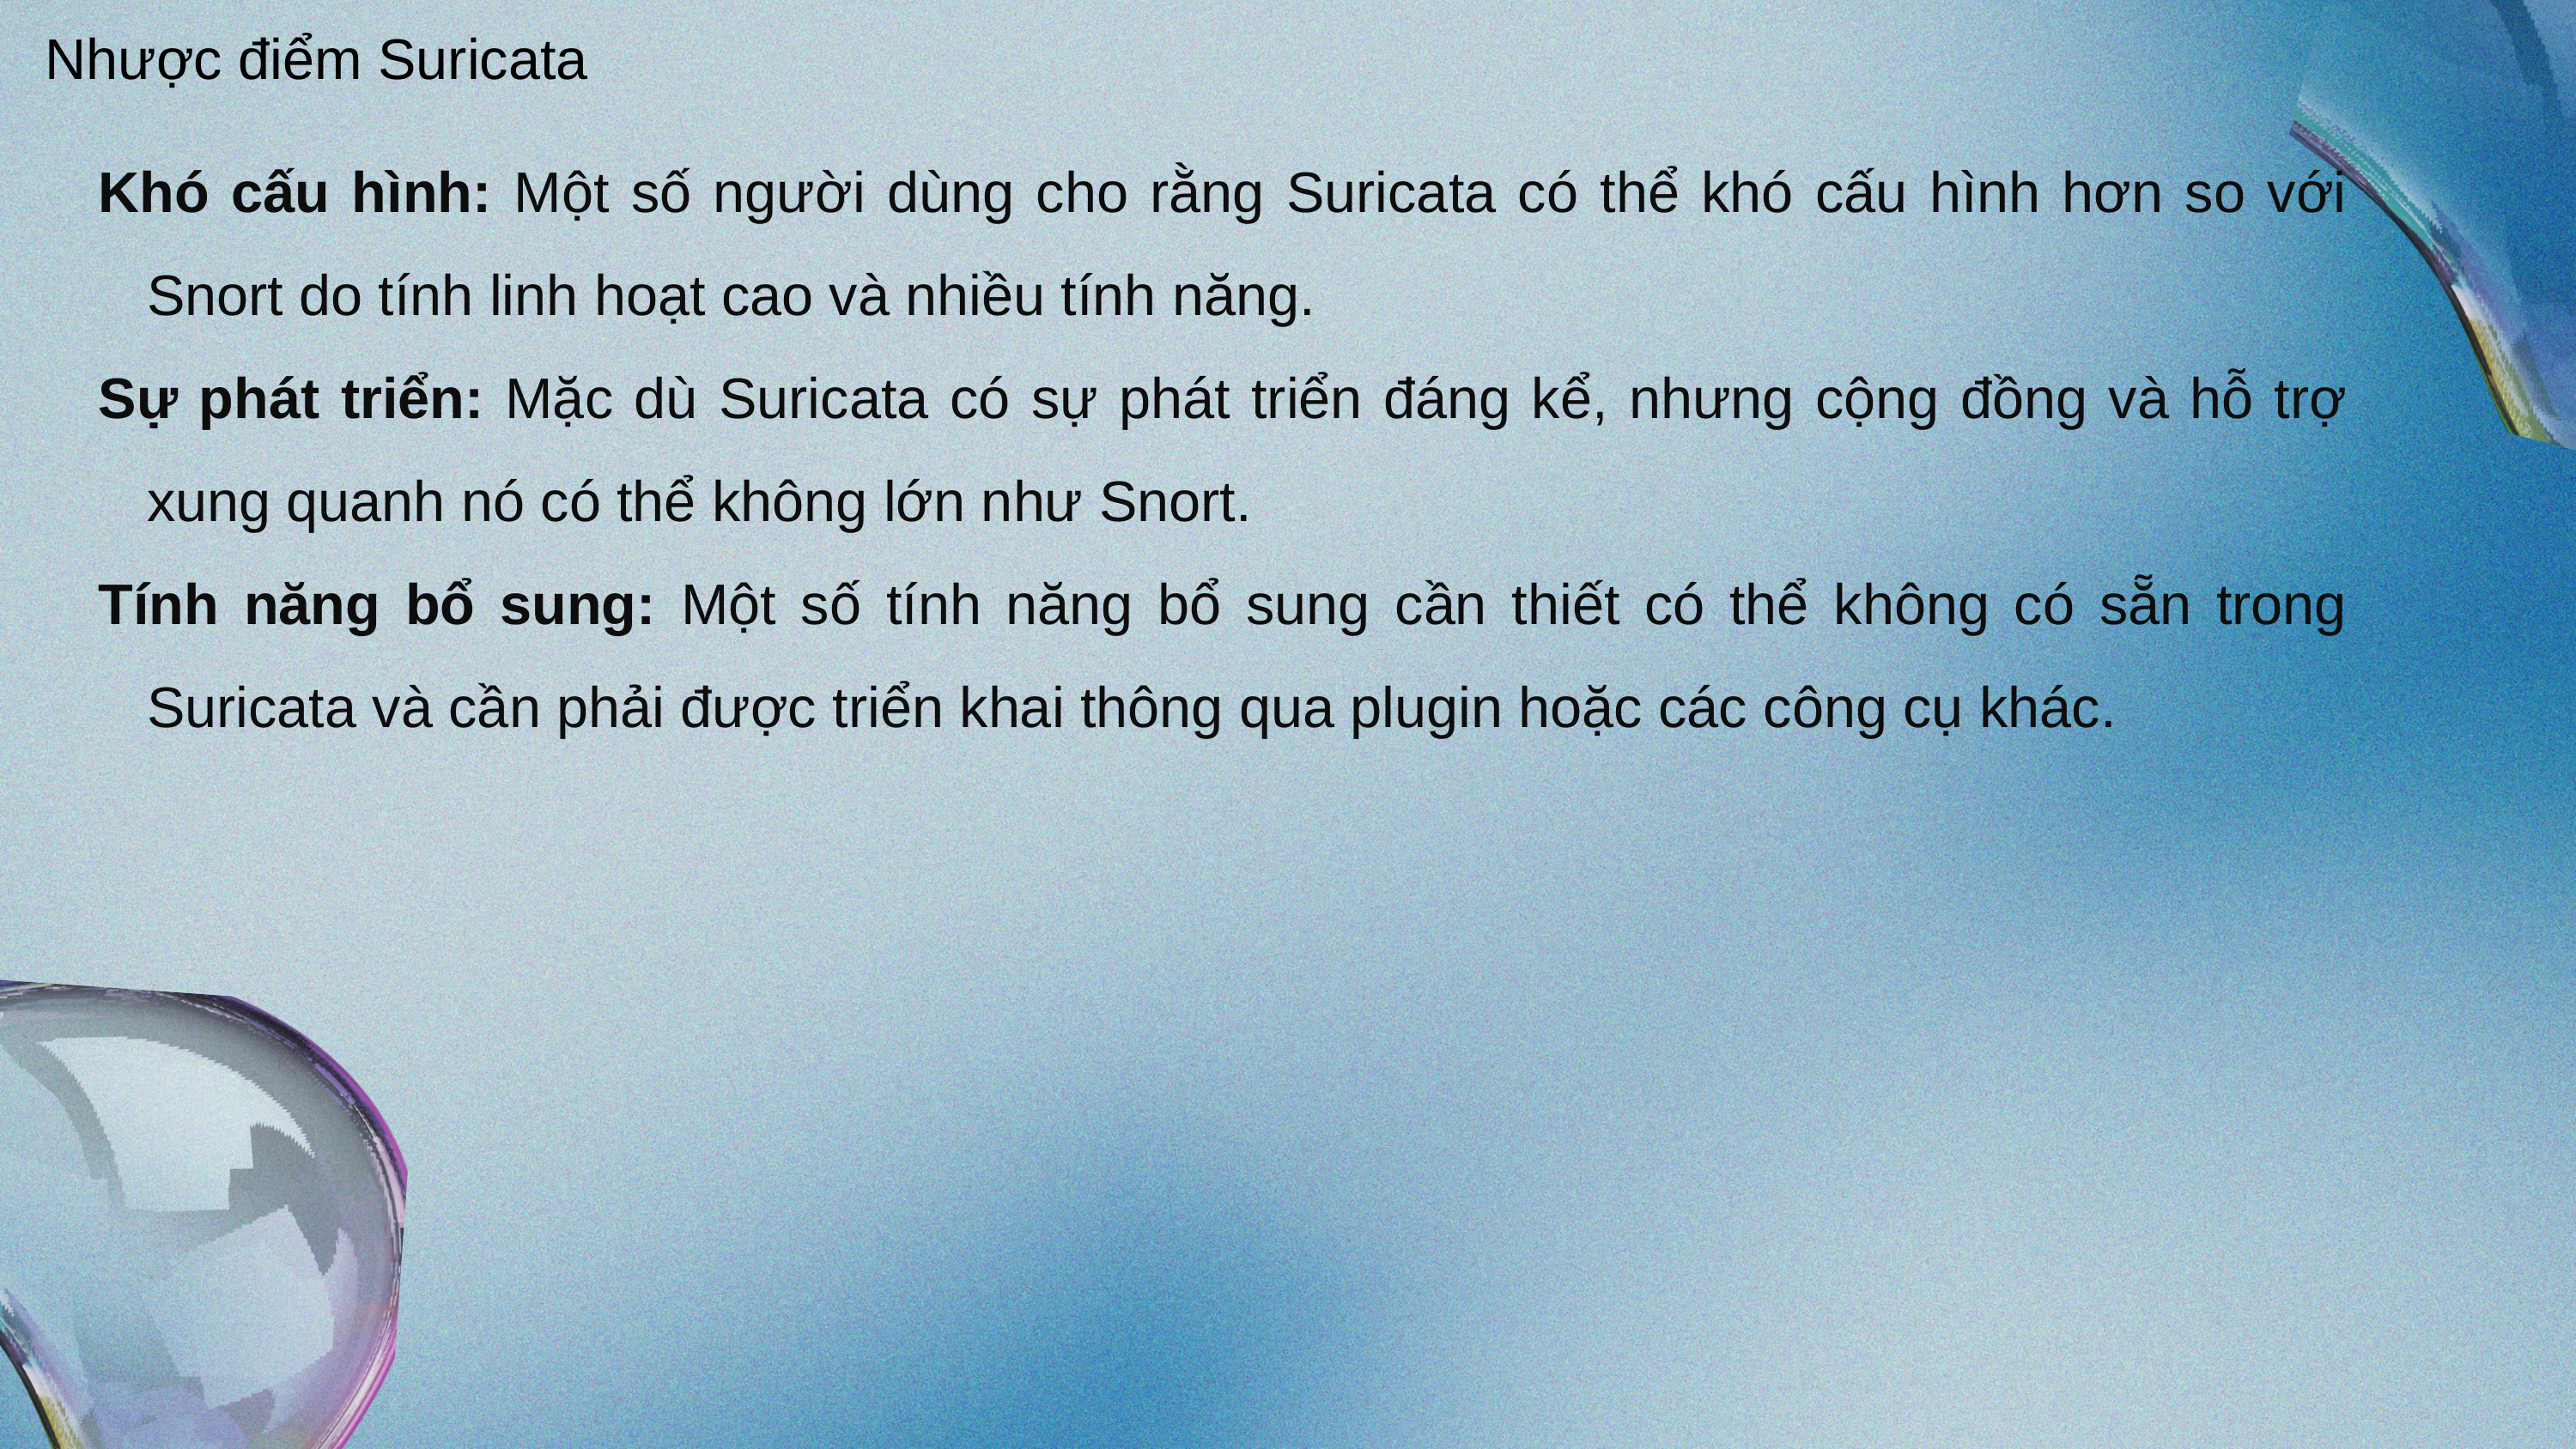

Nhược điểm Suricata
Khó cấu hình: Một số người dùng cho rằng Suricata có thể khó cấu hình hơn so với Snort do tính linh hoạt cao và nhiều tính năng.
Sự phát triển: Mặc dù Suricata có sự phát triển đáng kể, nhưng cộng đồng và hỗ trợ xung quanh nó có thể không lớn như Snort.
Tính năng bổ sung: Một số tính năng bổ sung cần thiết có thể không có sẵn trong Suricata và cần phải được triển khai thông qua plugin hoặc các công cụ khác.